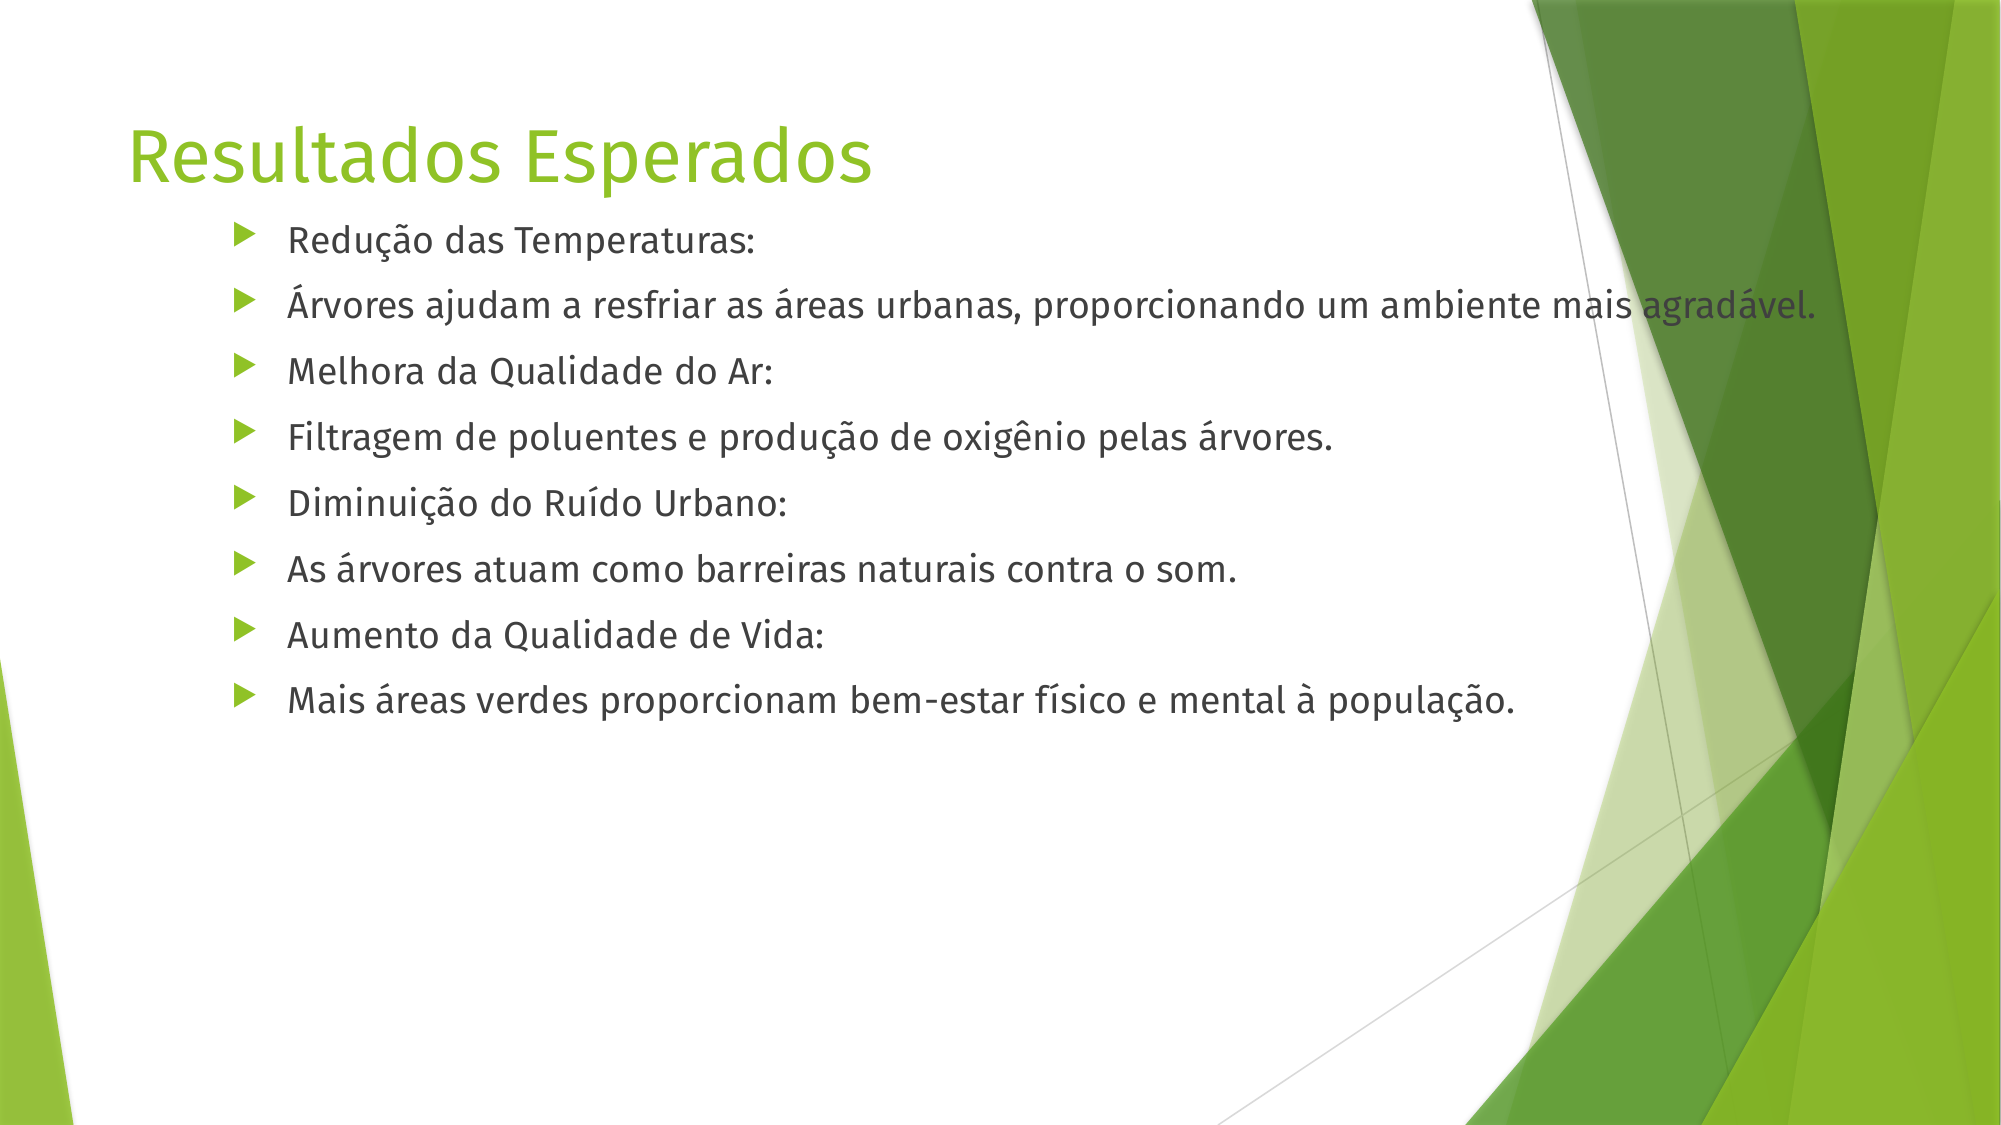

# Resultados Esperados
Redução das Temperaturas:
Árvores ajudam a resfriar as áreas urbanas, proporcionando um ambiente mais agradável.
Melhora da Qualidade do Ar:
Filtragem de poluentes e produção de oxigênio pelas árvores.
Diminuição do Ruído Urbano:
As árvores atuam como barreiras naturais contra o som.
Aumento da Qualidade de Vida:
Mais áreas verdes proporcionam bem-estar físico e mental à população.